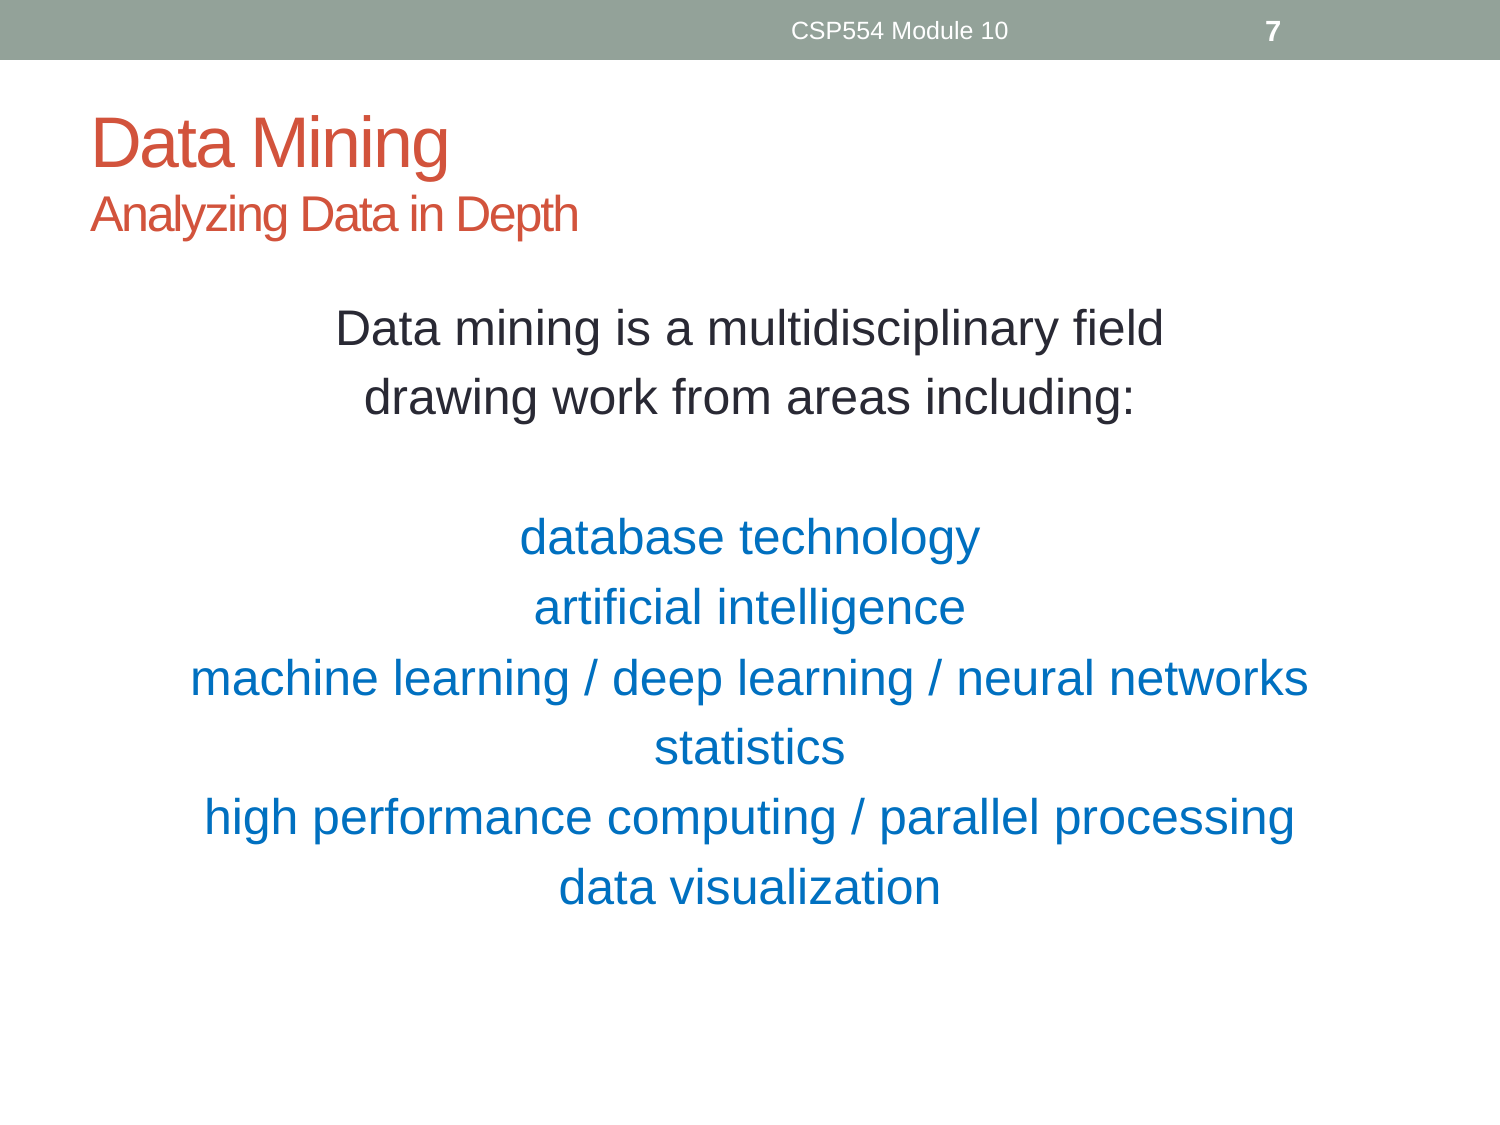

CSP554 Module 10
7
# Data Mining Analyzing Data in Depth
Data mining is a multidisciplinary field
drawing work from areas including:

database technology
artificial intelligence
machine learning / deep learning / neural networks
statistics
high performance computing / parallel processing
data visualization